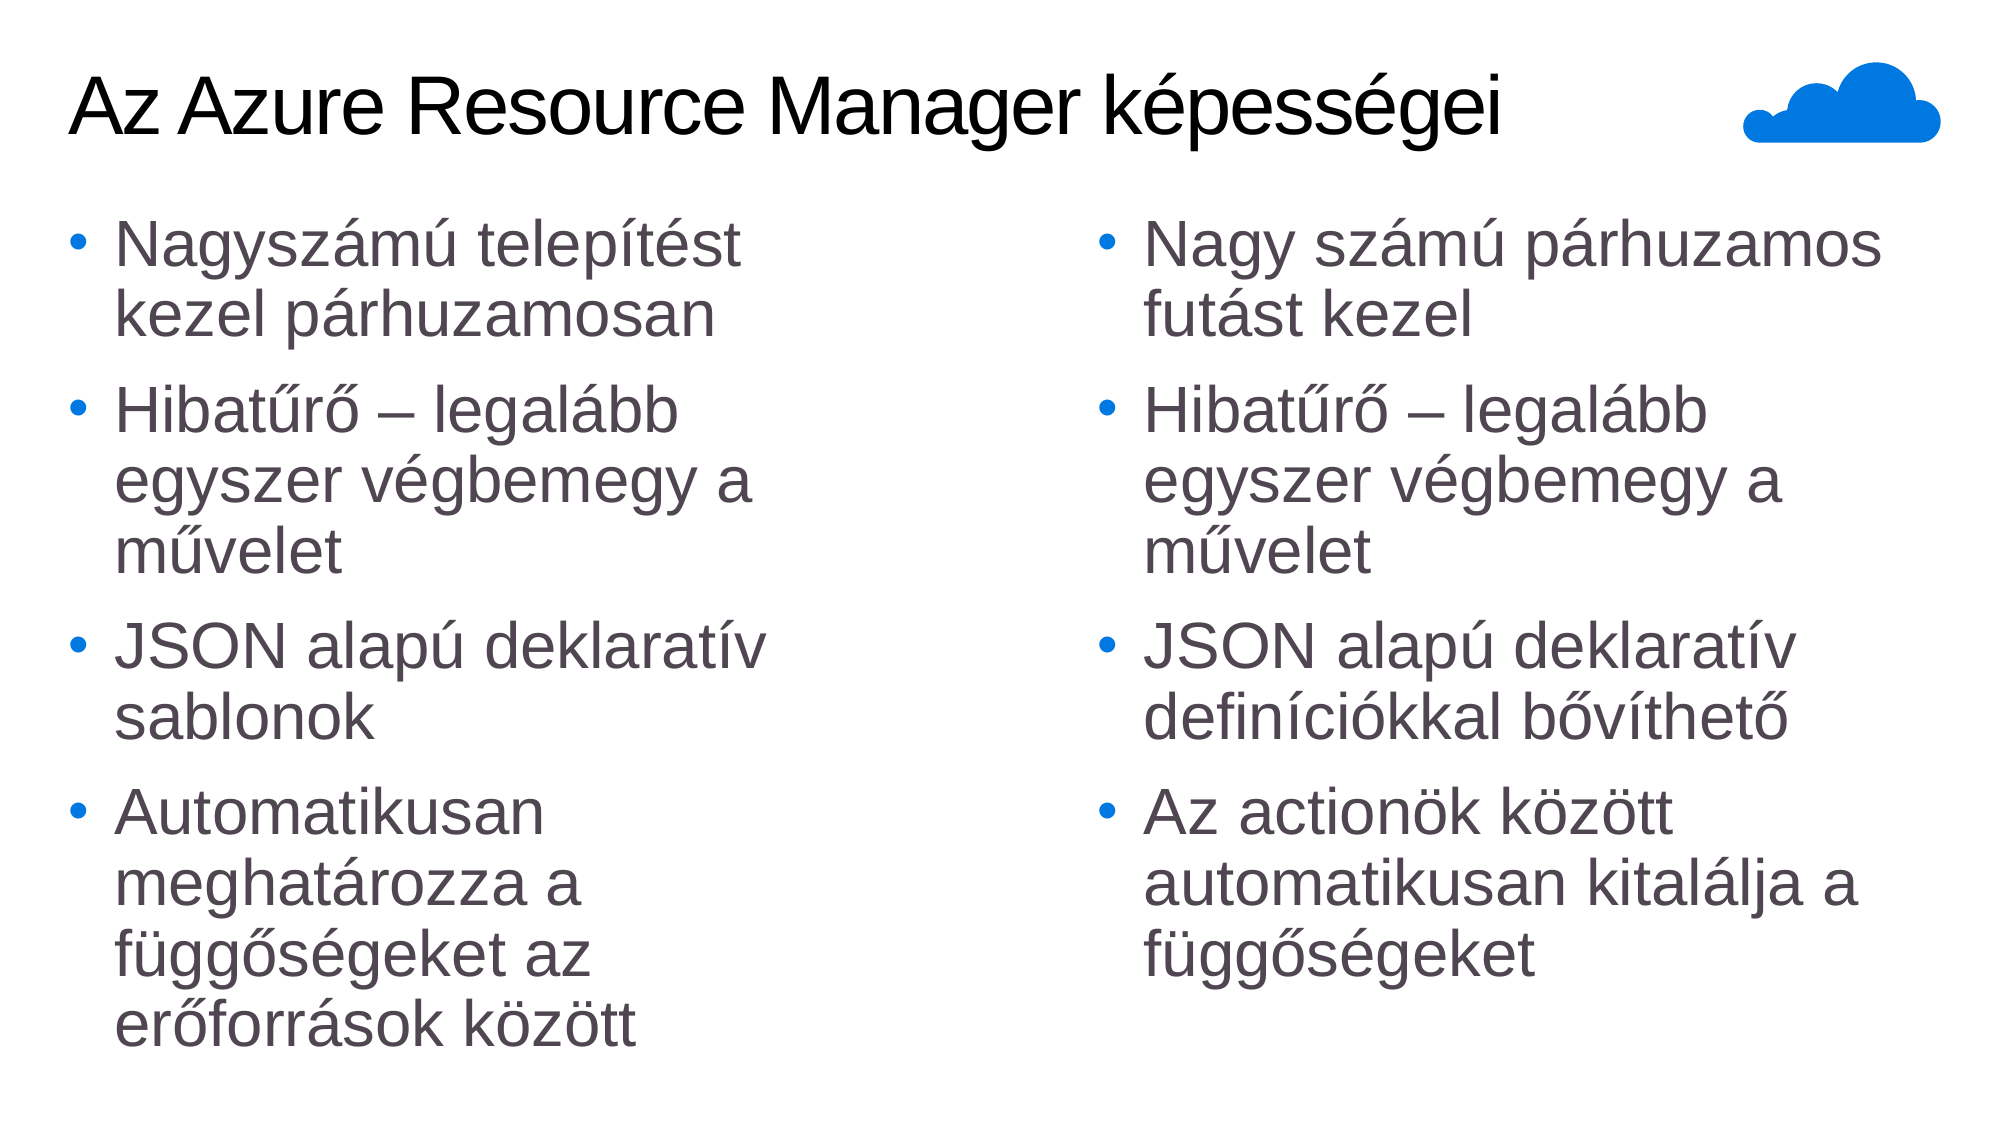

# Az Azure Resource Manager képességei
Nagyszámú telepítést kezel párhuzamosan
Hibatűrő – legalább egyszer végbemegy a művelet
JSON alapú deklaratív sablonok
Automatikusan meghatározza a függőségeket az erőforrások között
Nagy számú párhuzamos futást kezel
Hibatűrő – legalább egyszer végbemegy a művelet
JSON alapú deklaratív definíciókkal bővíthető
Az actionök között automatikusan kitalálja a függőségeket